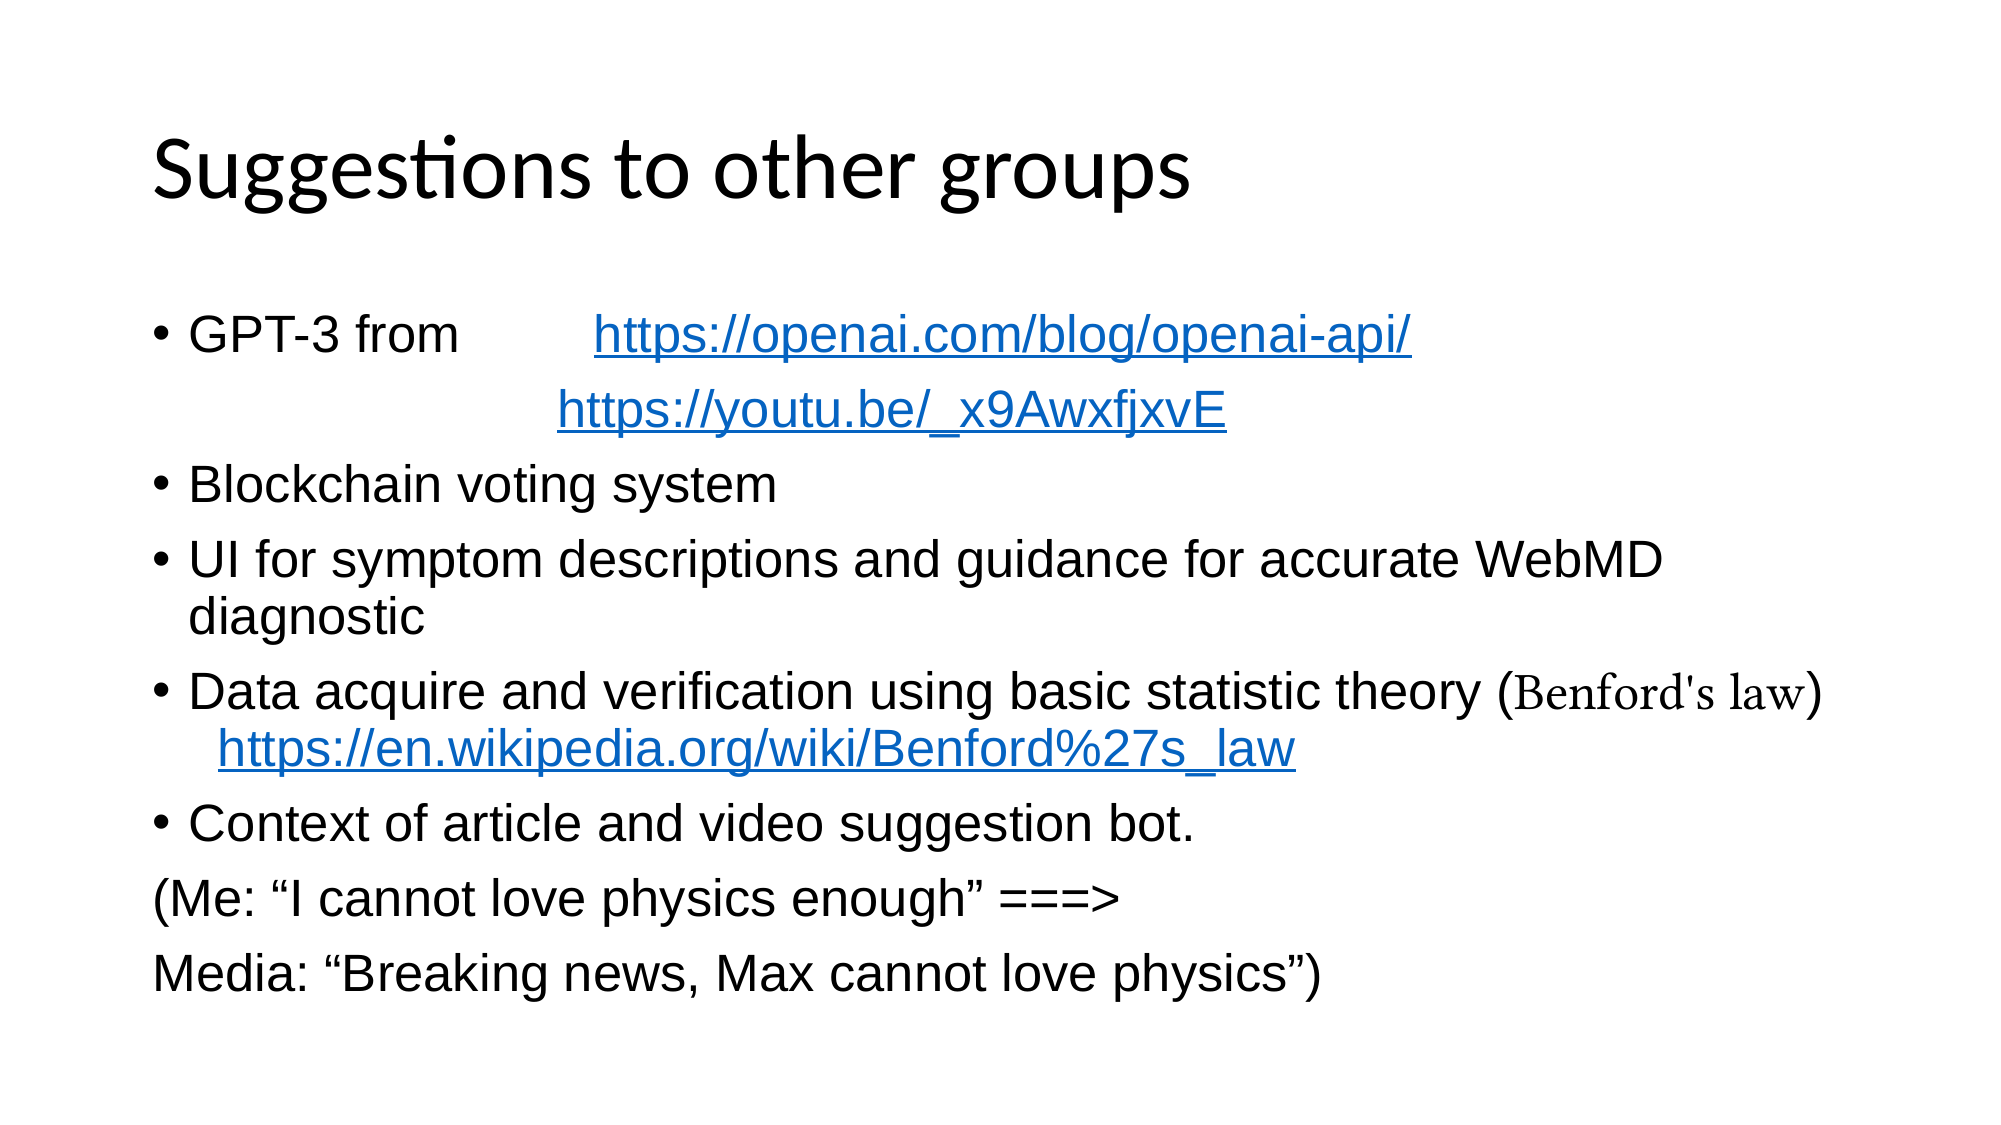

# Suggestions to other groups
GPT-3 from 	https://openai.com/blog/openai-api/
		  	https://youtu.be/_x9AwxfjxvE
Blockchain voting system
UI for symptom descriptions and guidance for accurate WebMD diagnostic
Data acquire and verification using basic statistic theory (Benford's law)    https://en.wikipedia.org/wiki/Benford%27s_law
Context of article and video suggestion bot.
(Me: “I cannot love physics enough” ===>
Media: “Breaking news, Max cannot love physics”)